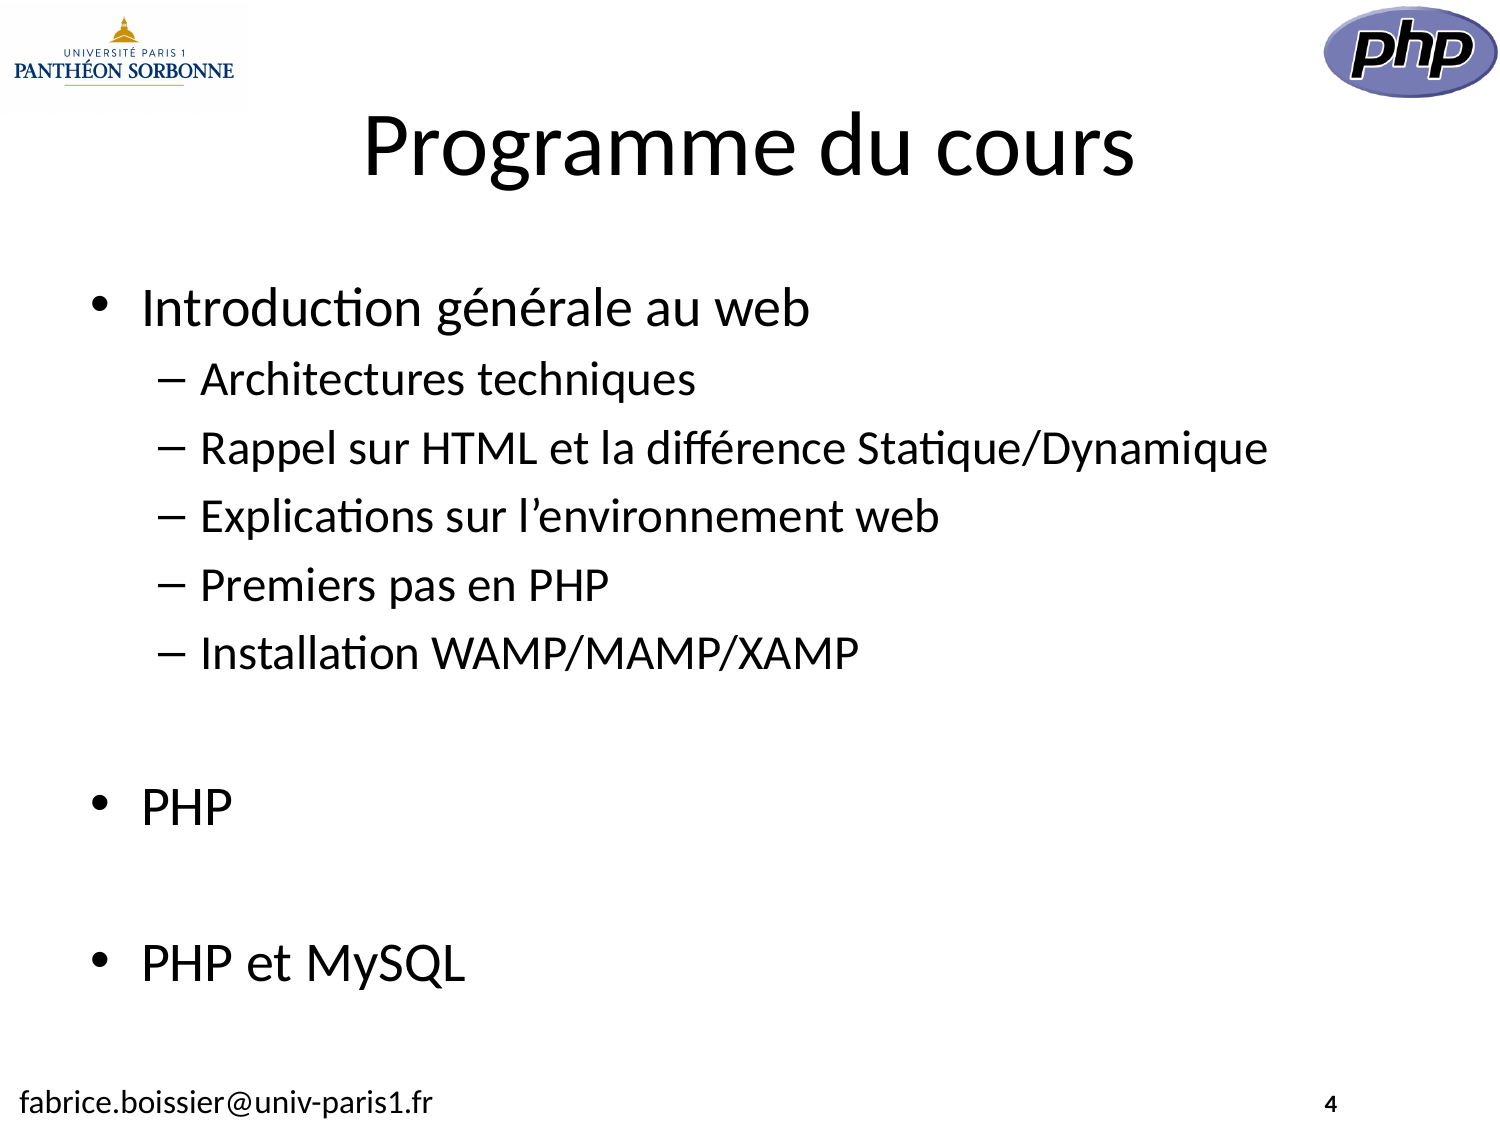

# Programme du cours
Introduction générale au web
Architectures techniques
Rappel sur HTML et la différence Statique/Dynamique
Explications sur l’environnement web
Premiers pas en PHP
Installation WAMP/MAMP/XAMP

PHP

PHP et MySQL

4